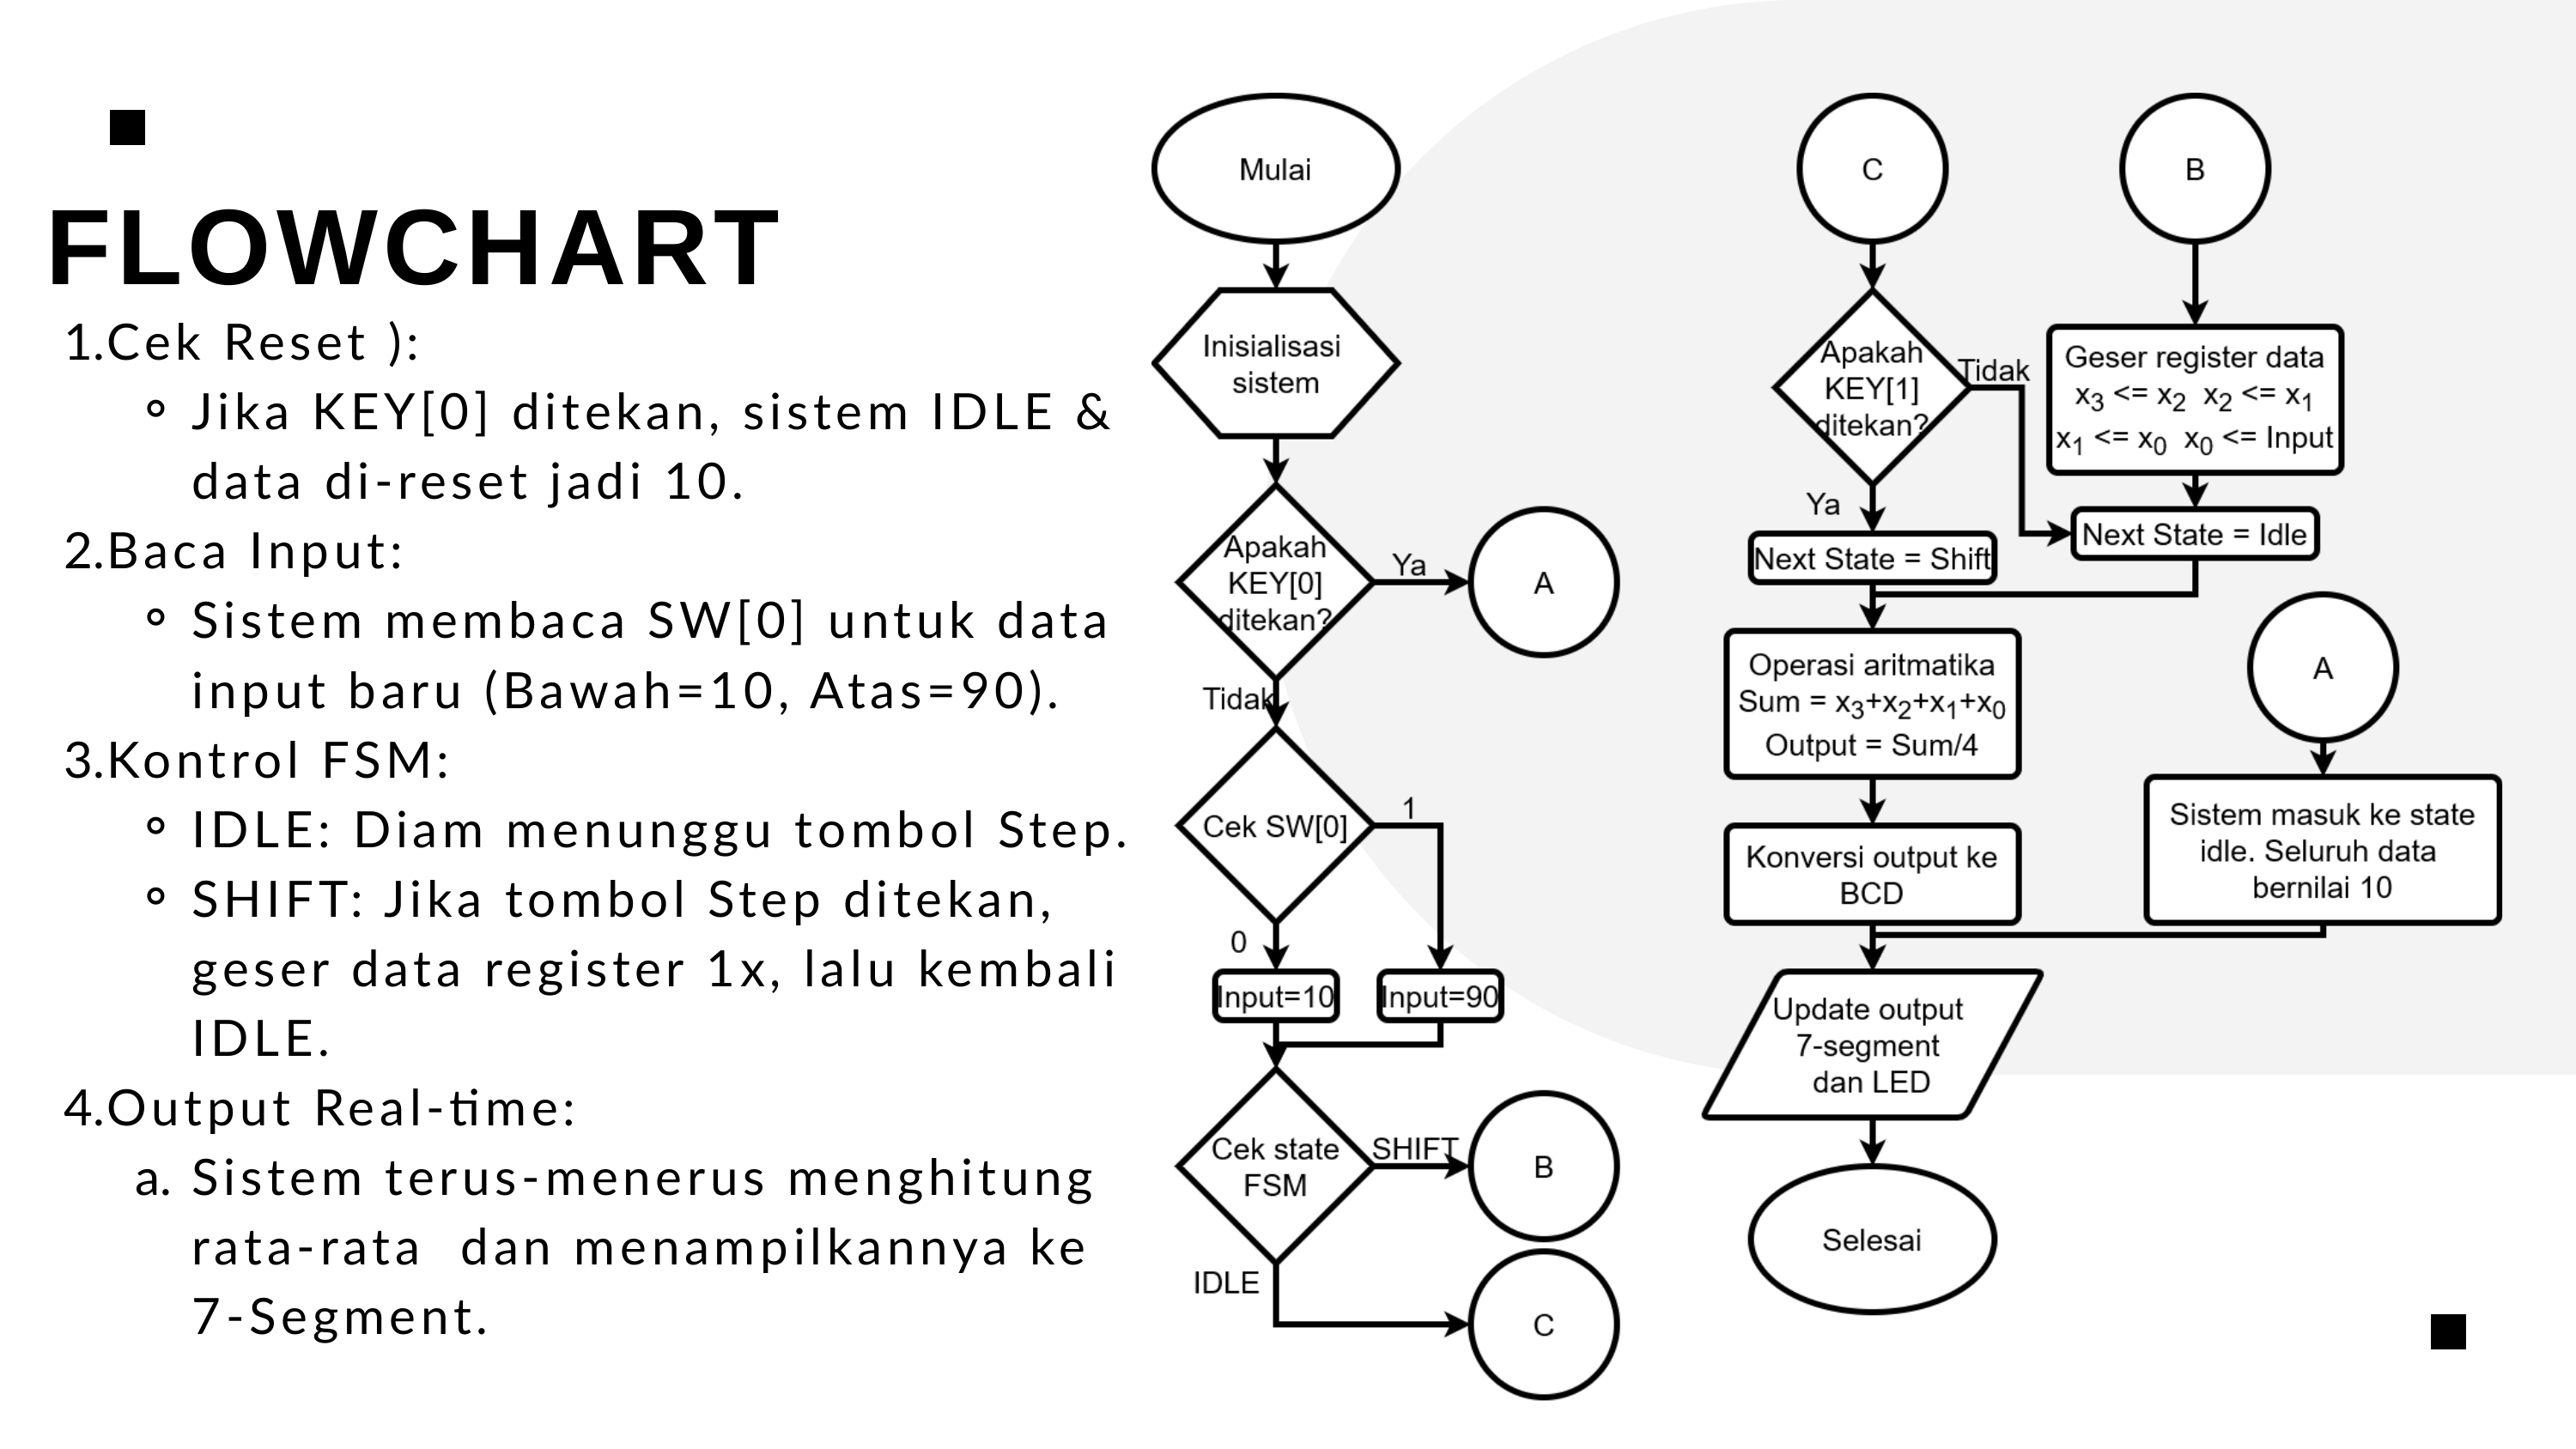

FLOWCHART
Cek Reset ):
Jika KEY[0] ditekan, sistem IDLE & data di-reset jadi 10.
Baca Input:
Sistem membaca SW[0] untuk data input baru (Bawah=10, Atas=90).
Kontrol FSM:
IDLE: Diam menunggu tombol Step.
SHIFT: Jika tombol Step ditekan, geser data register 1x, lalu kembali IDLE.
Output Real-time:
Sistem terus-menerus menghitung rata-rata  dan menampilkannya ke 7-Segment.